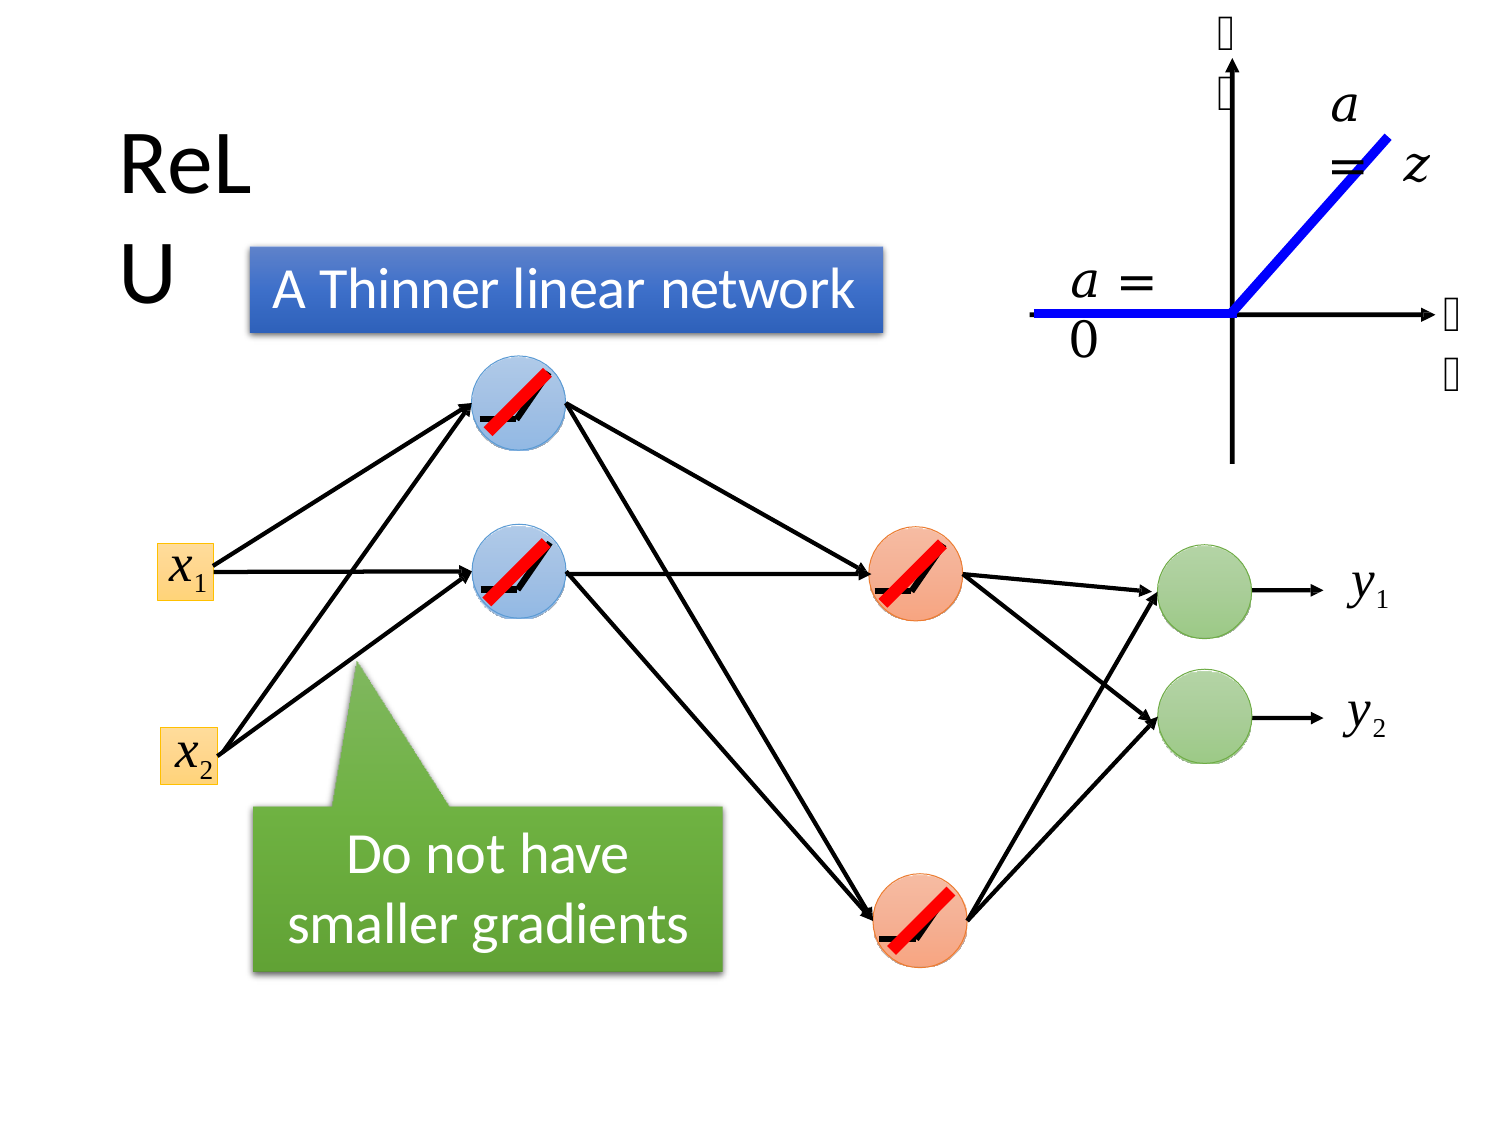

𝑎

𝑎 =  𝑧
ReLU

𝑎 =  0
A Thinner linear network
𝑧

x1

y1

y2

x2

Do not have
smaller gradients